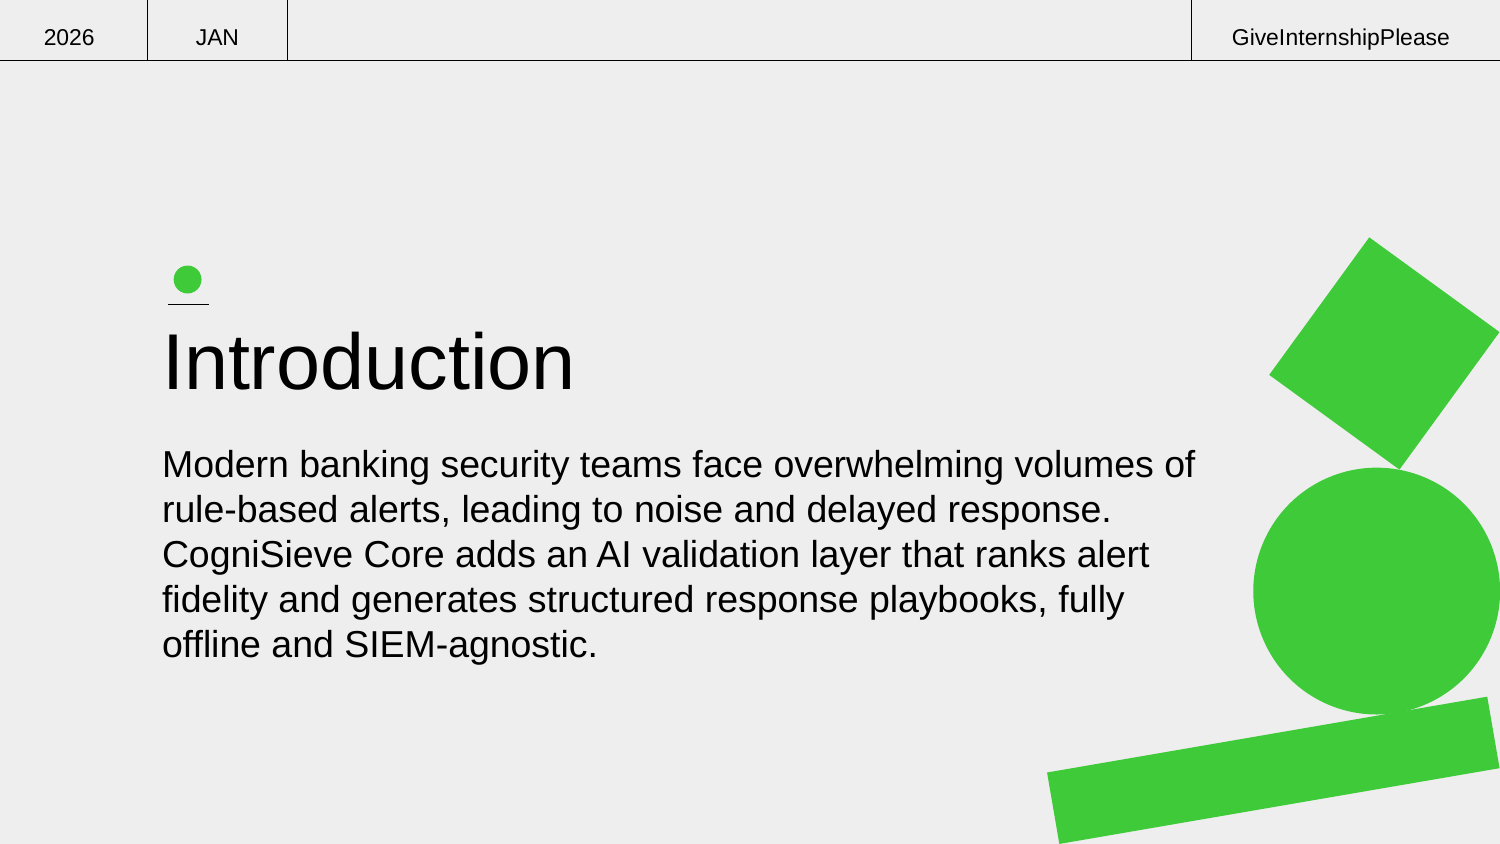

2026
JAN
GiveInternshipPlease

# Introduction
Modern banking security teams face overwhelming volumes of rule-based alerts, leading to noise and delayed response. CogniSieve Core adds an AI validation layer that ranks alert fidelity and generates structured response playbooks, fully offline and SIEM-agnostic.